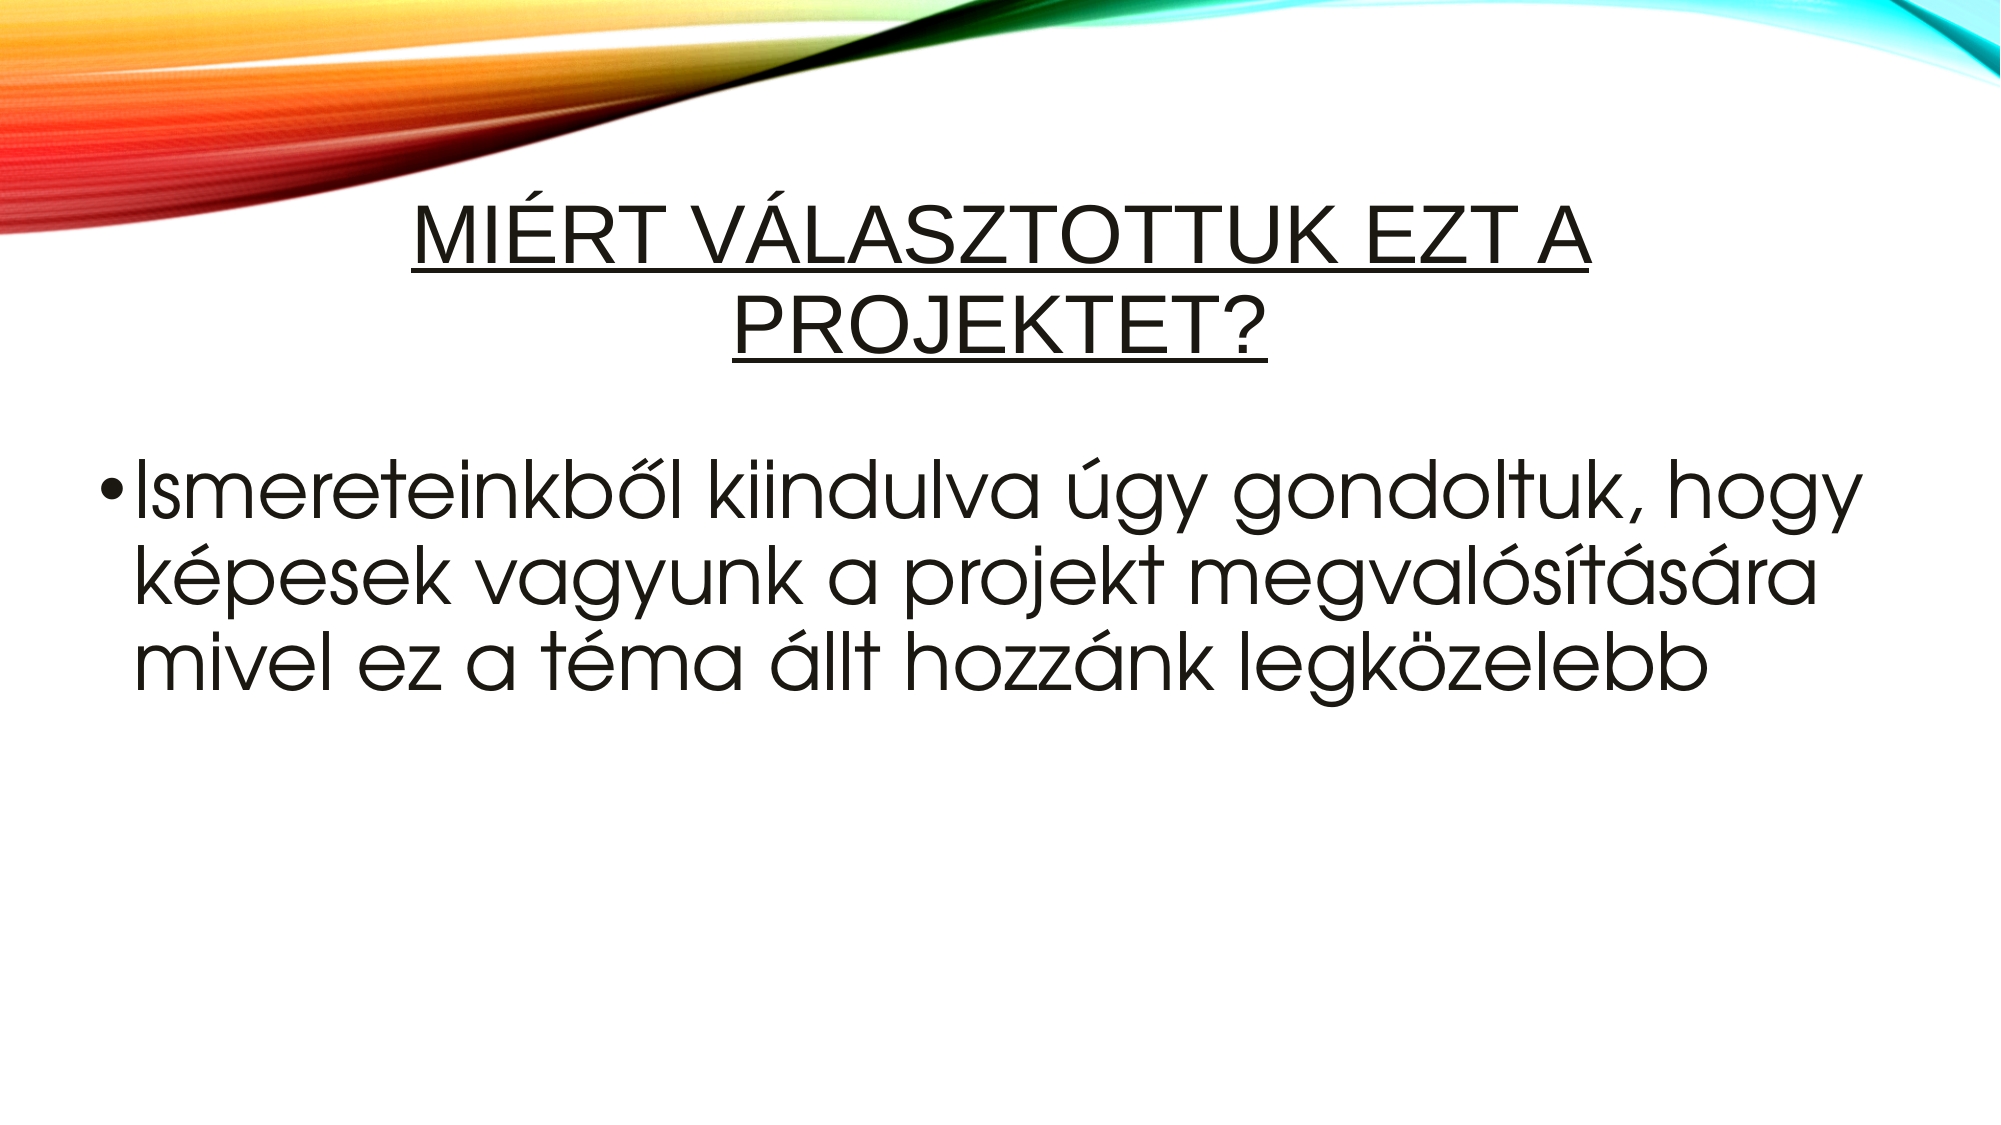

# Miért választottuk ezt a projektet?
Ismereteinkből kiindulva úgy gondoltuk, hogy képesek vagyunk a projekt megvalósítására mivel ez a téma állt hozzánk legközelebb